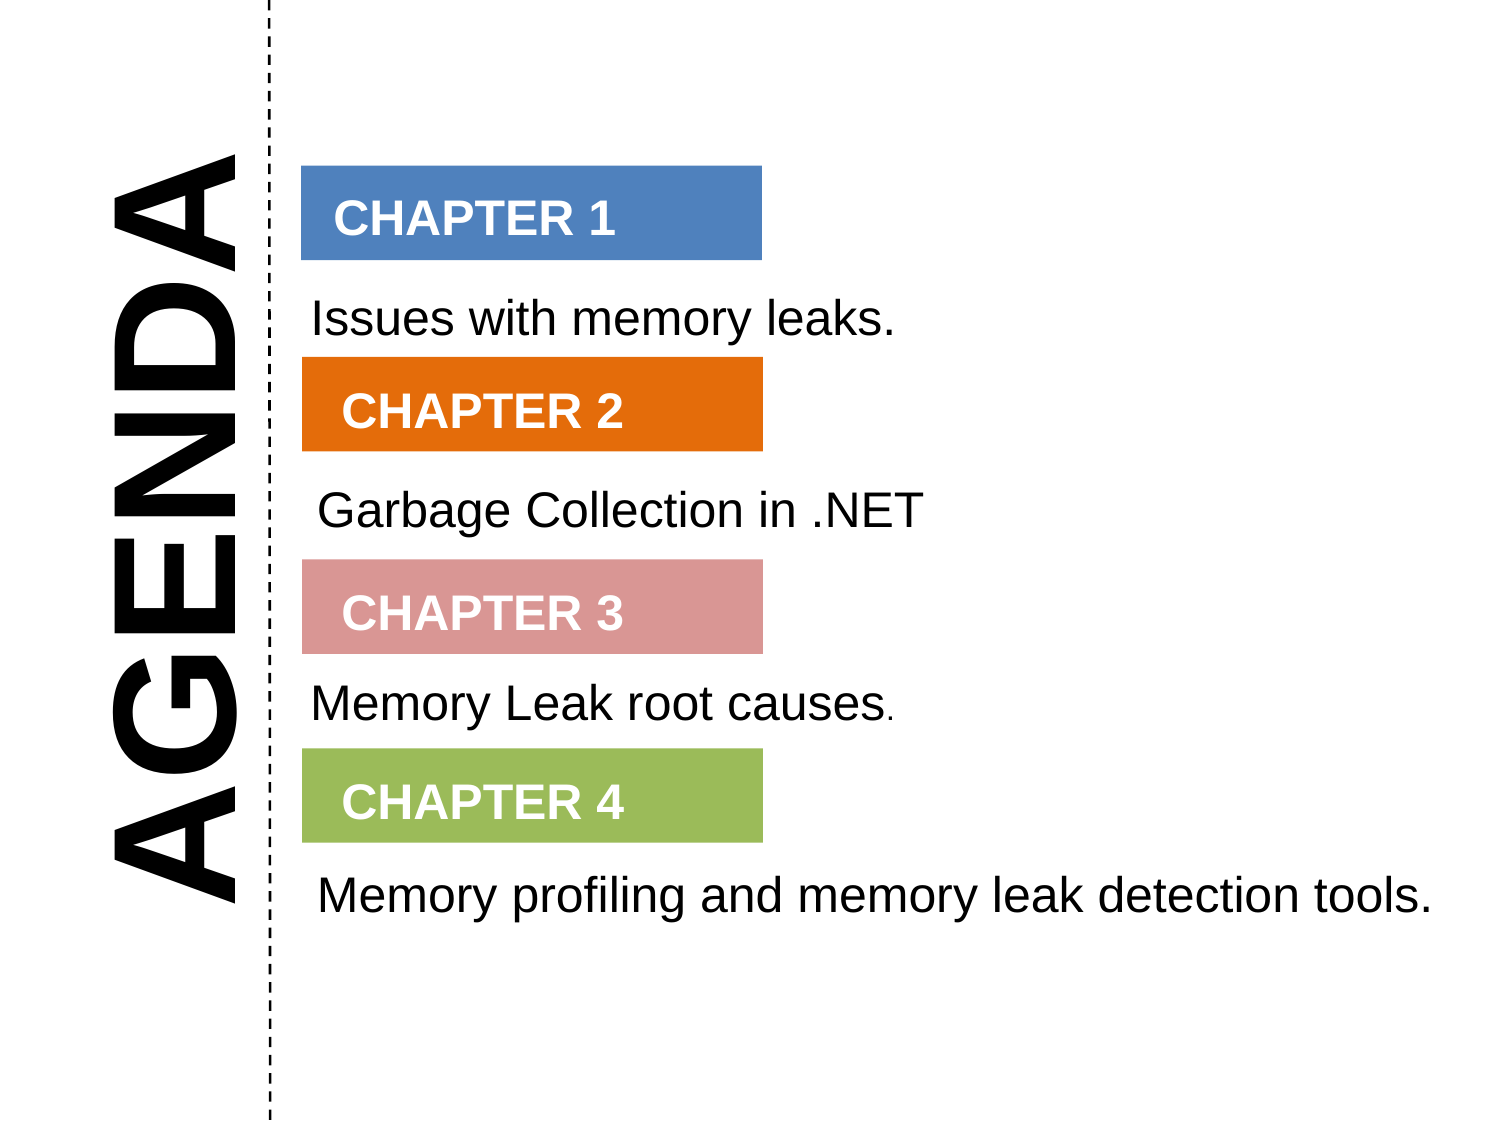

CHAPTER 1
Issues with memory leaks.
CHAPTER 2

AGENDA
Garbage Collection in .NET

CHAPTER 3
Memory Leak root causes.
CHAPTER 4
Memory profiling and memory leak detection tools.